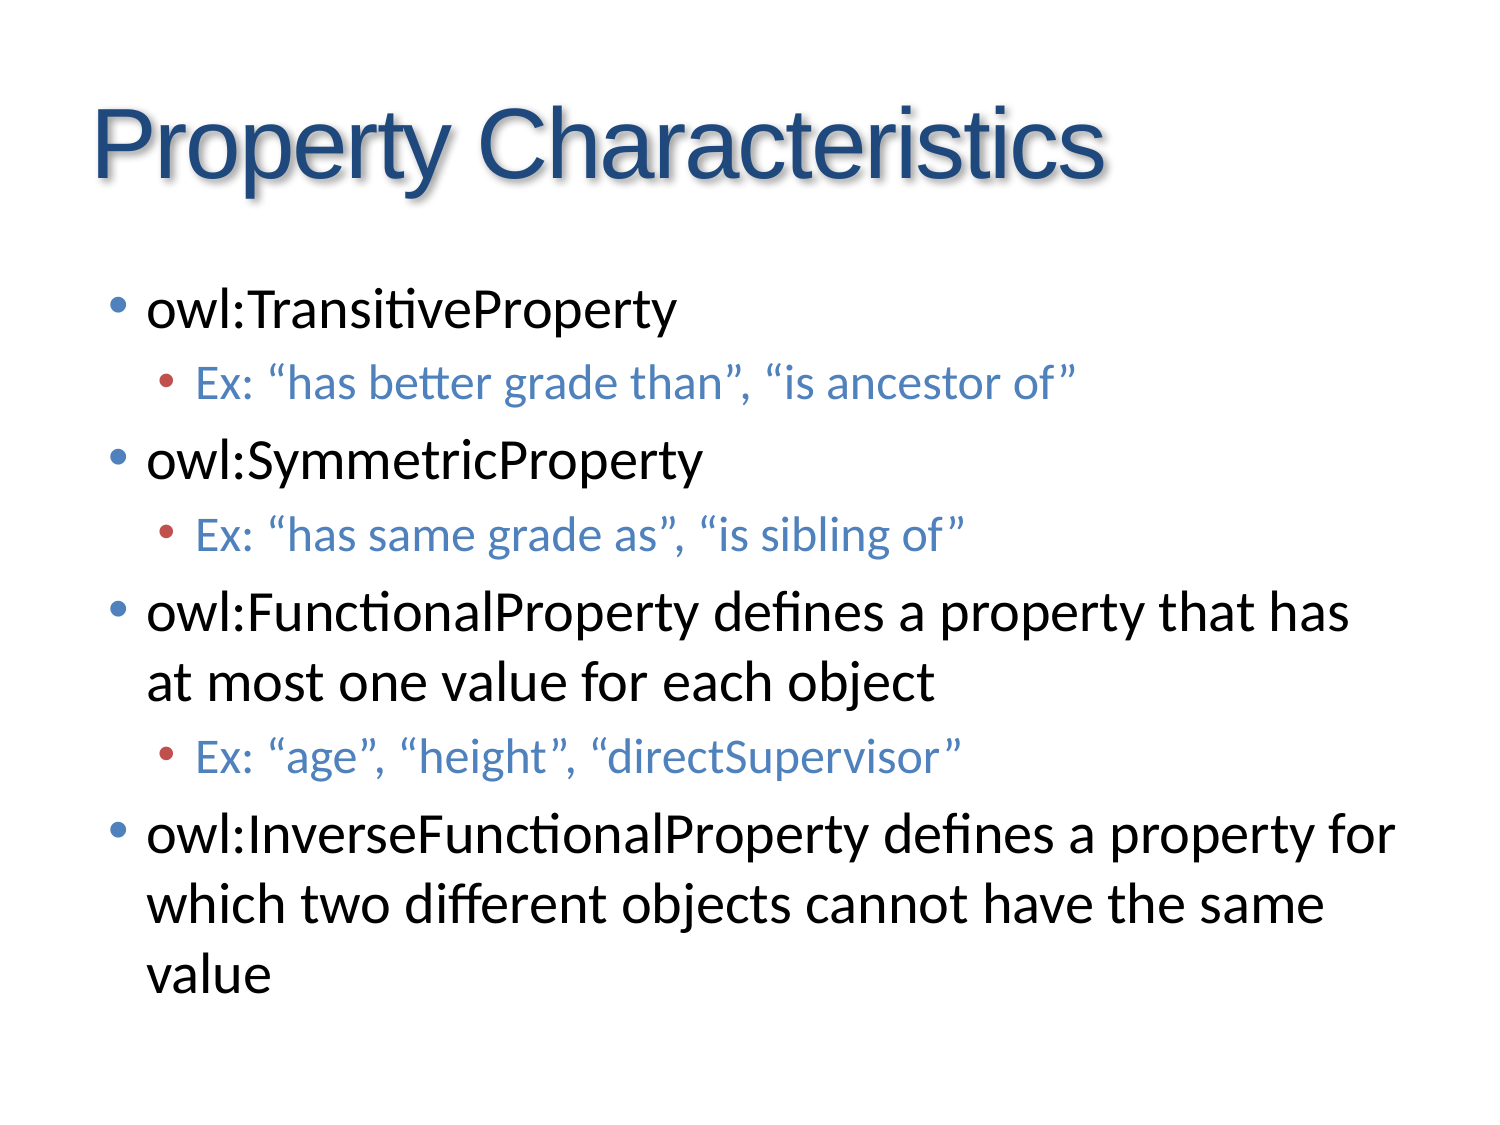

# Property Characteristics
owl:TransitiveProperty
Ex: “has better grade than”, “is ancestor of”
owl:SymmetricProperty
Ex: “has same grade as”, “is sibling of”
owl:FunctionalProperty defines a property that has at most one value for each object
Ex: “age”, “height”, “directSupervisor”
owl:InverseFunctionalProperty defines a property for which two different objects cannot have the same value